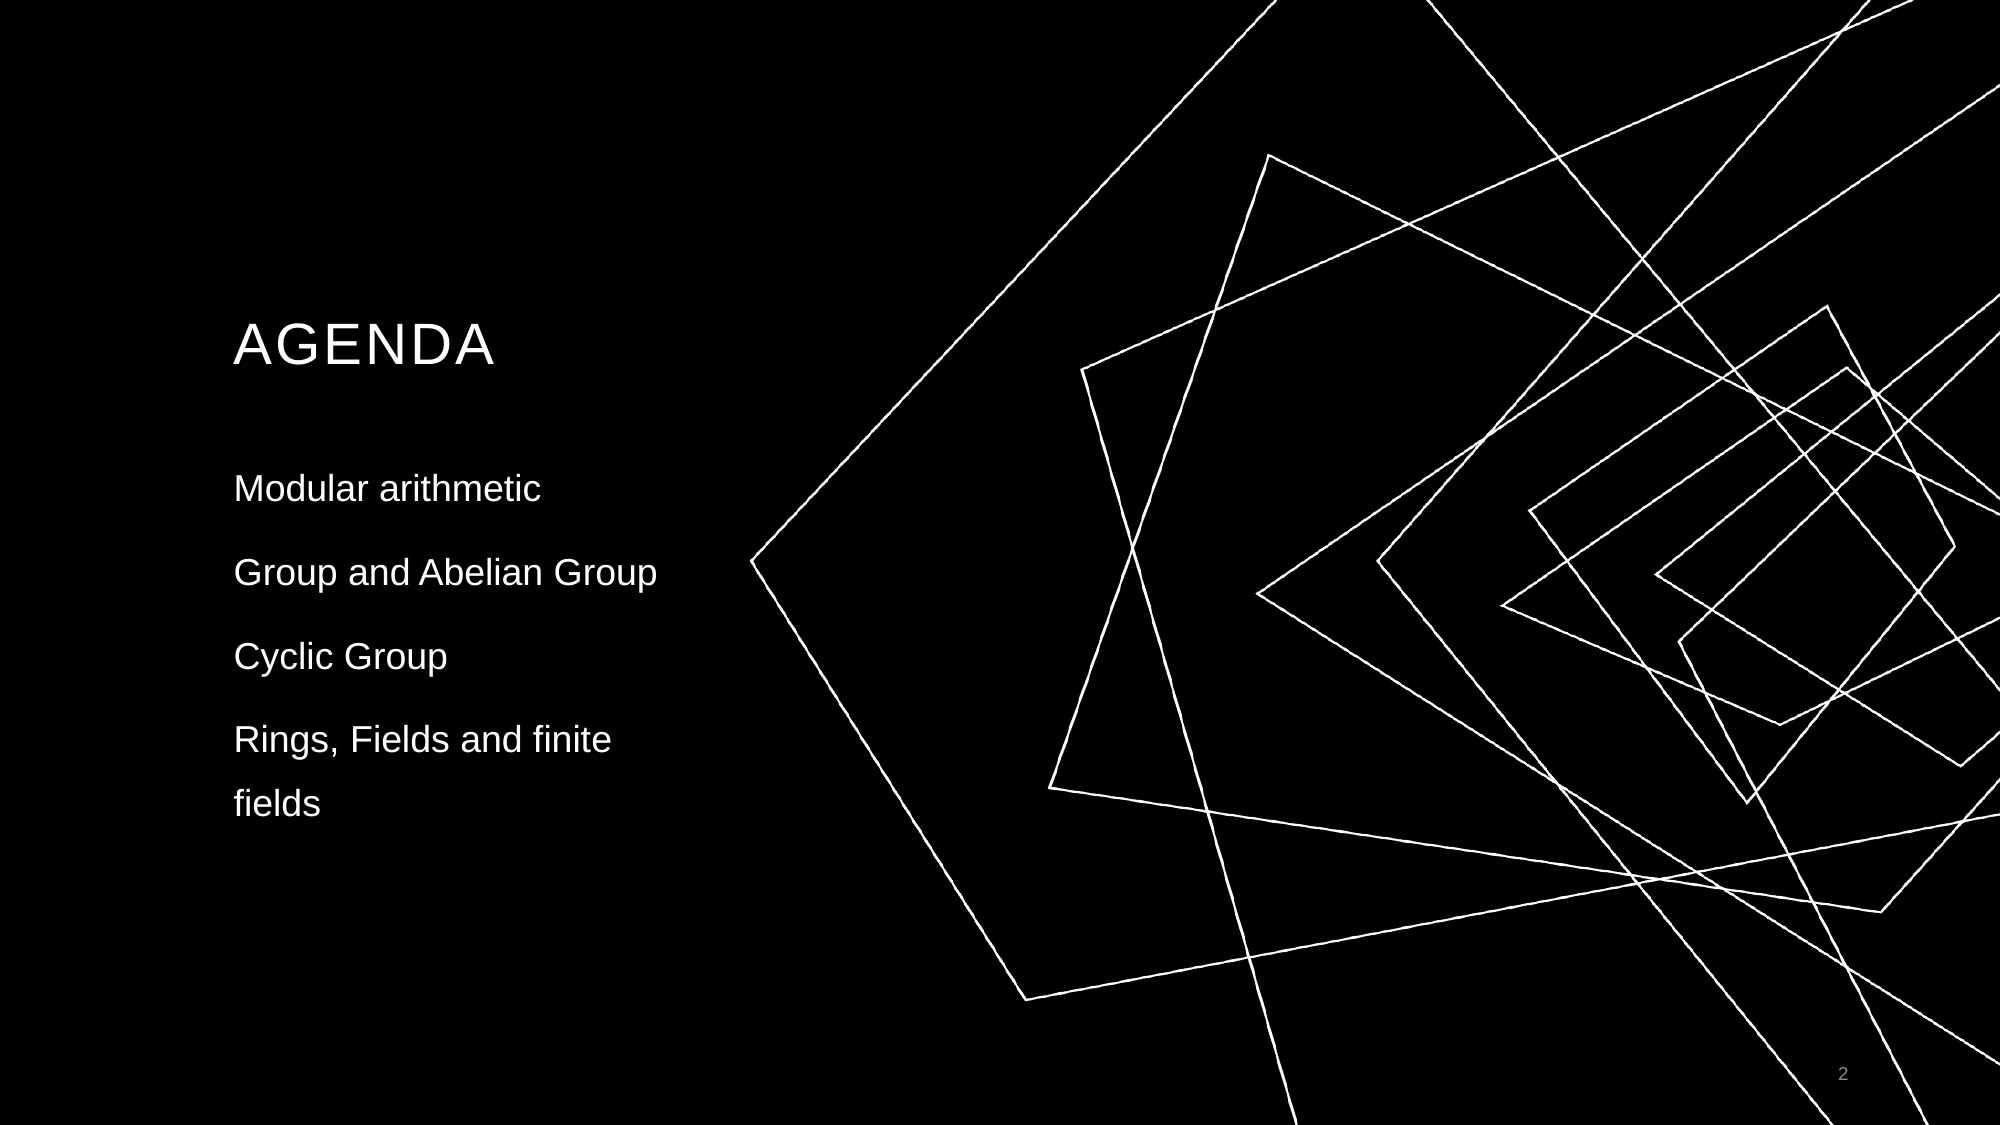

# AGENDA
Modular arithmetic
Group and Abelian Group
Cyclic Group
Rings, Fields and finite fields
2